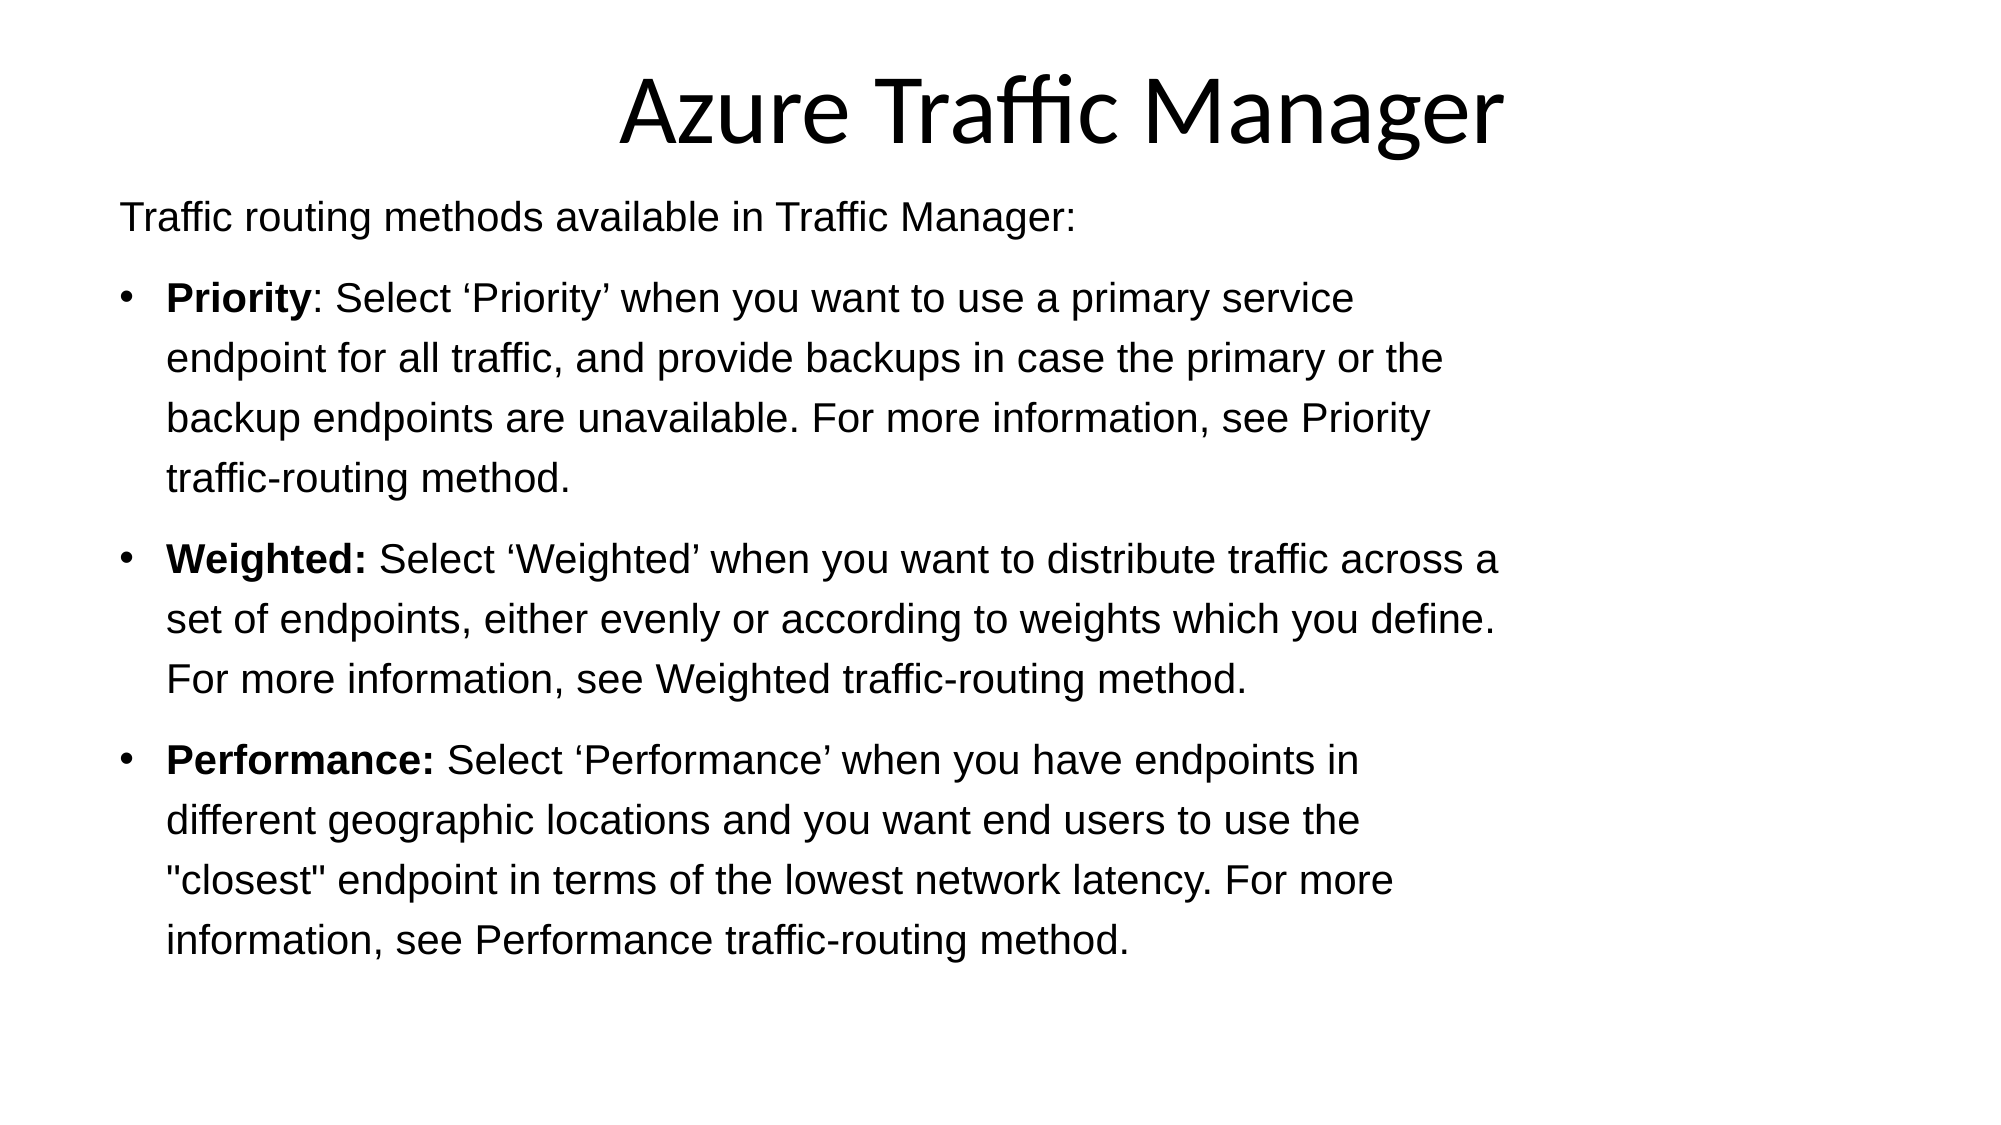

# Azure Traffic Manager
Traffic routing methods available in Traffic Manager:
Priority: Select ‘Priority’ when you want to use a primary service endpoint for all traffic, and provide backups in case the primary or the backup endpoints are unavailable. For more information, see Priority traffic-routing method.
Weighted: Select ‘Weighted’ when you want to distribute traffic across a set of endpoints, either evenly or according to weights which you define. For more information, see Weighted traffic-routing method.
Performance: Select ‘Performance’ when you have endpoints in different geographic locations and you want end users to use the "closest" endpoint in terms of the lowest network latency. For more information, see Performance traffic-routing method.